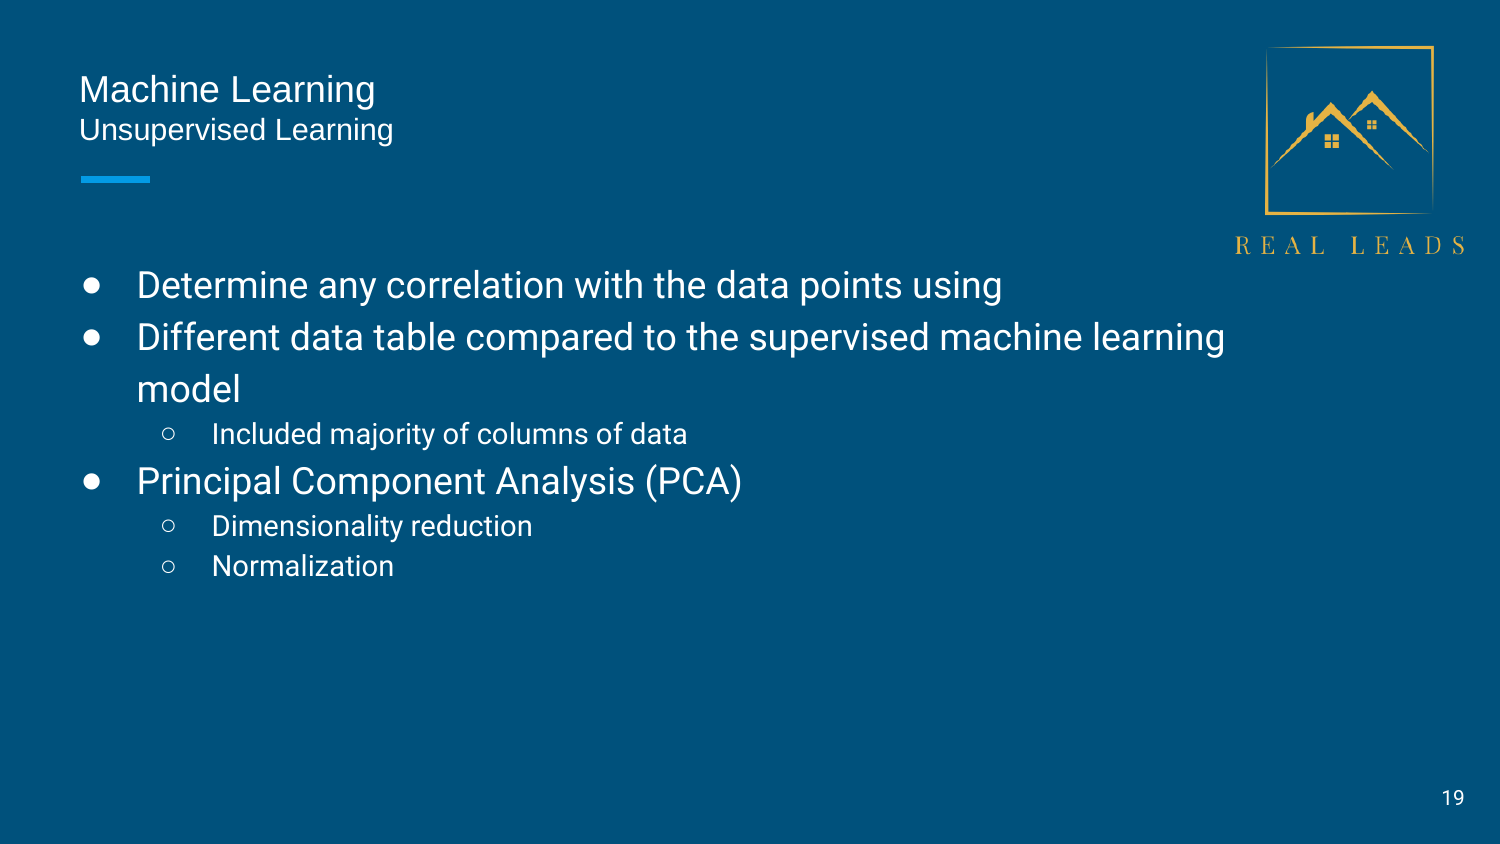

# Machine Learning Unsupervised Learning
Determine any correlation with the data points using
Different data table compared to the supervised machine learning model
Included majority of columns of data
Principal Component Analysis (PCA)
Dimensionality reduction
Normalization
19